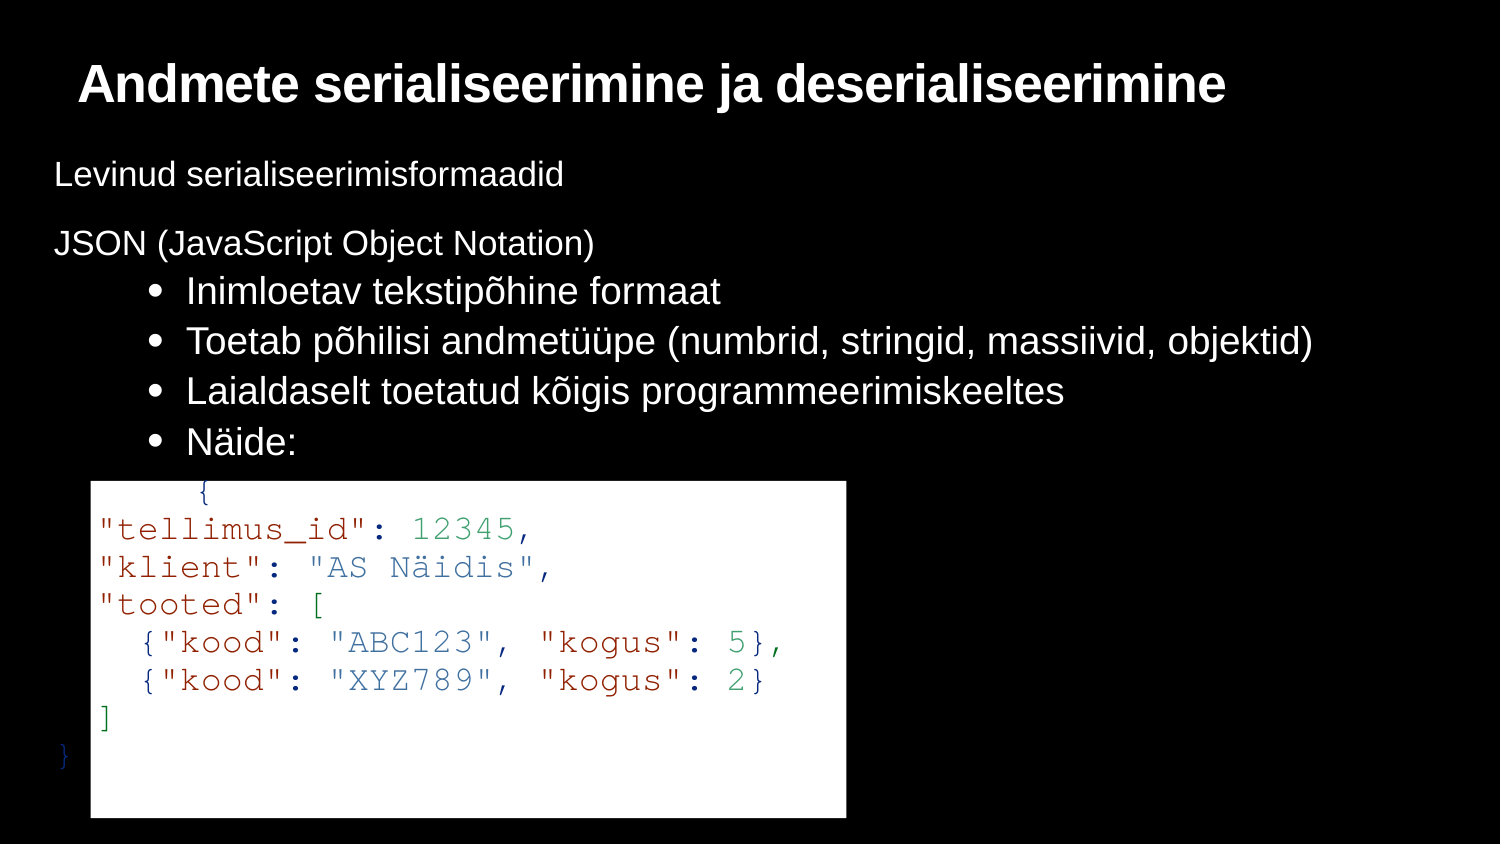

# Andmete serialiseerimine ja deserialiseerimine
Levinud serialiseerimisformaadid
JSON (JavaScript Object Notation)
Inimloetav tekstipõhine formaat
Toetab põhilisi andmetüüpe (numbrid, stringid, massiivid, objektid)
Laialdaselt toetatud kõigis programmeerimiskeeltes
Näide:
{
  "tellimus_id": 12345,
  "klient": "AS Näidis",
  "tooted": [
    {"kood": "ABC123", "kogus": 5},
    {"kood": "XYZ789", "kogus": 2}
  ]
}